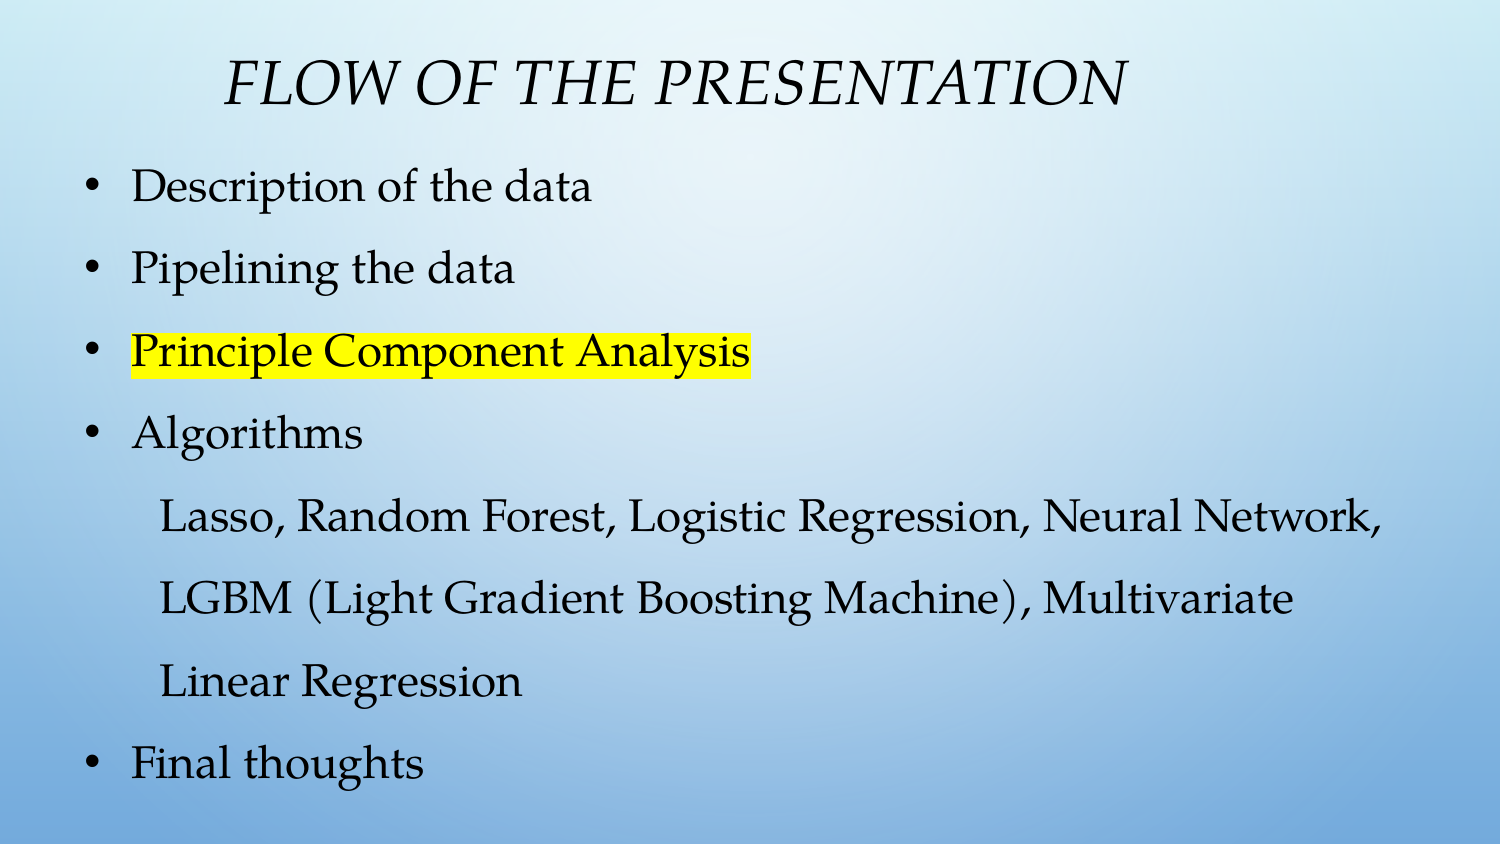

Flow of the presentation
Description of the data
Pipelining the data
Principle Component Analysis
Algorithms
Lasso, Random Forest, Logistic Regression, Neural Network, LGBM (Light Gradient Boosting Machine), Multivariate Linear Regression
Final thoughts